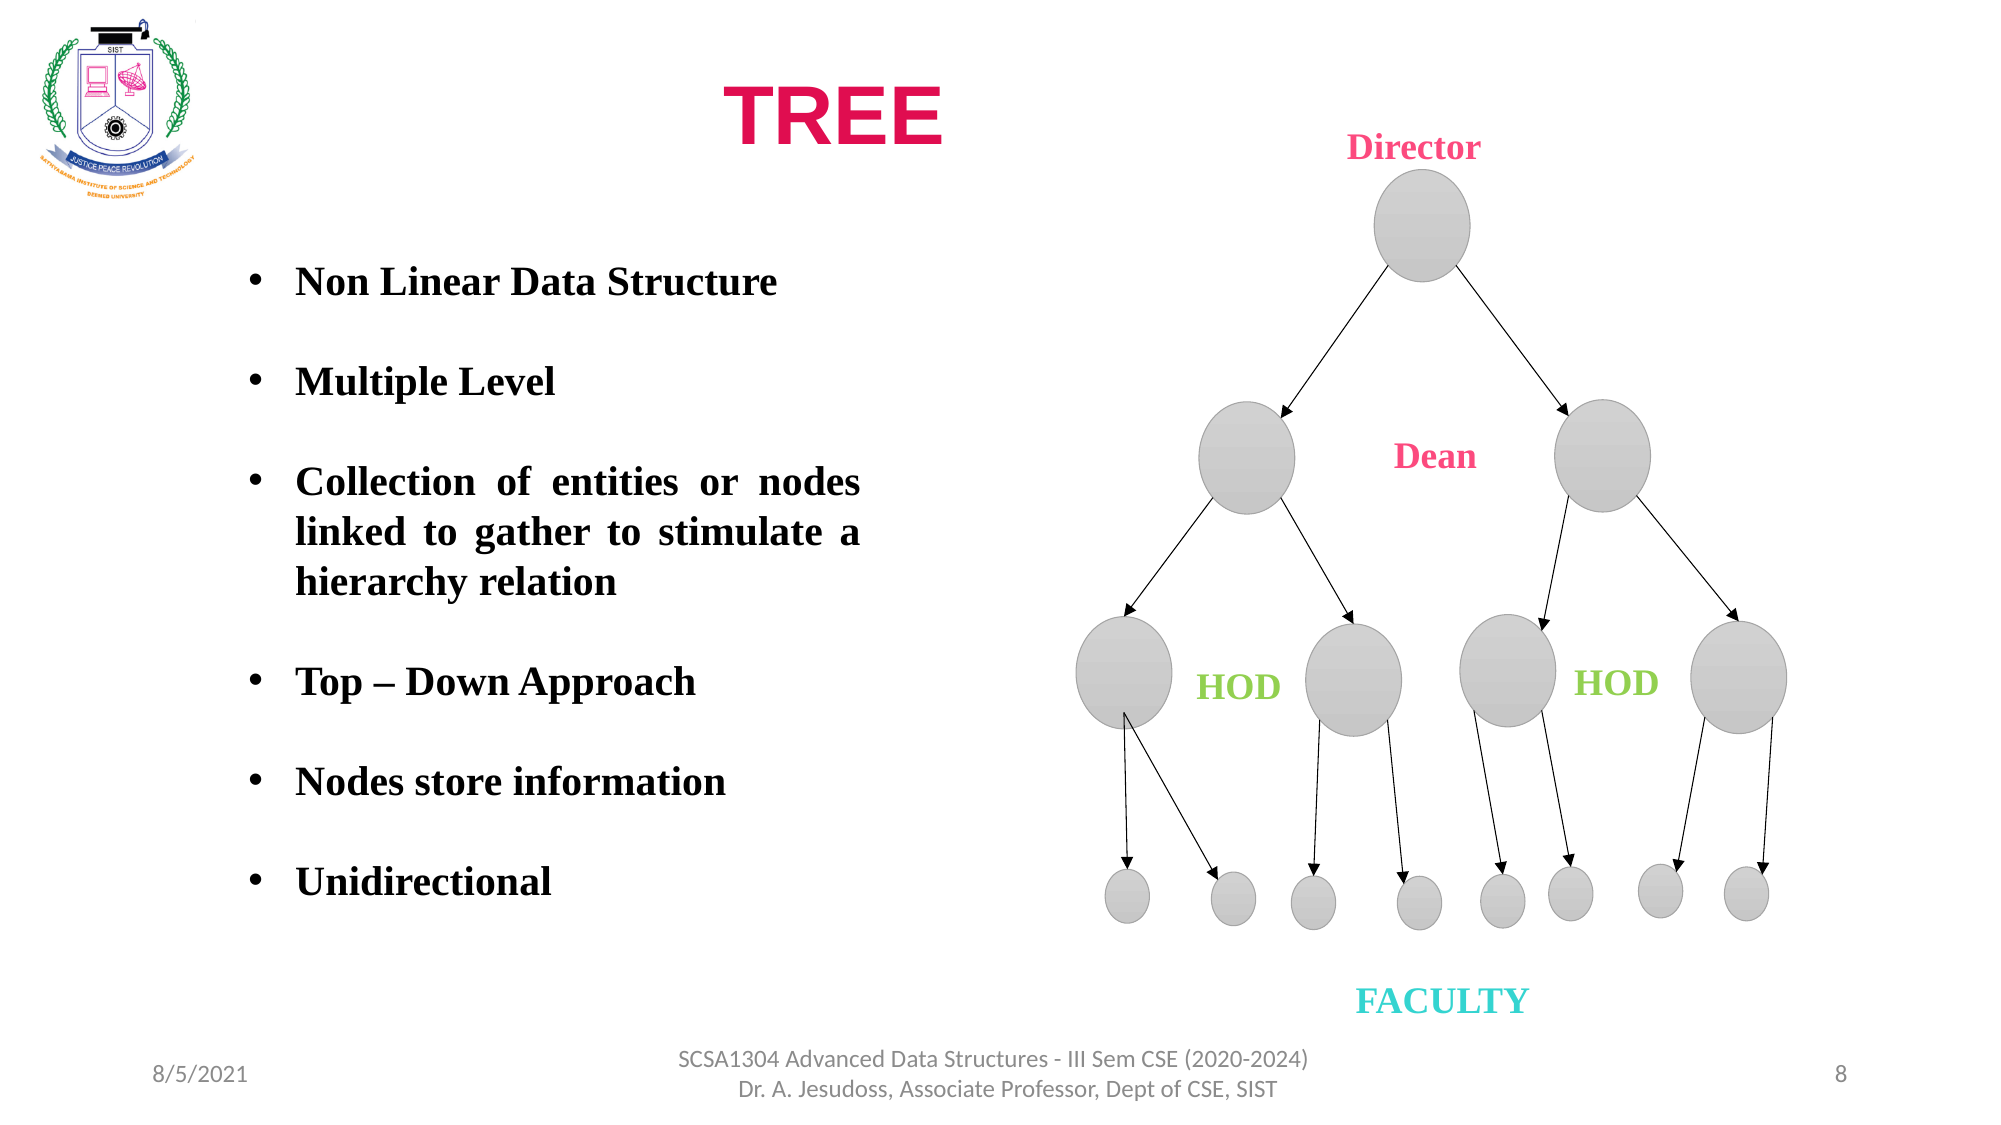

TREE
Director

Dean

HOD
HOD

FACULTY
Non Linear Data Structure

Multiple Level

Collection of entities or nodes linked to gather to stimulate a hierarchy relation

Top – Down Approach

Nodes store information

Unidirectional
8/5/2021
SCSA1304 Advanced Data Structures - III Sem CSE (2020-2024)      Dr. A. Jesudoss, Associate Professor, Dept of CSE, SIST
8